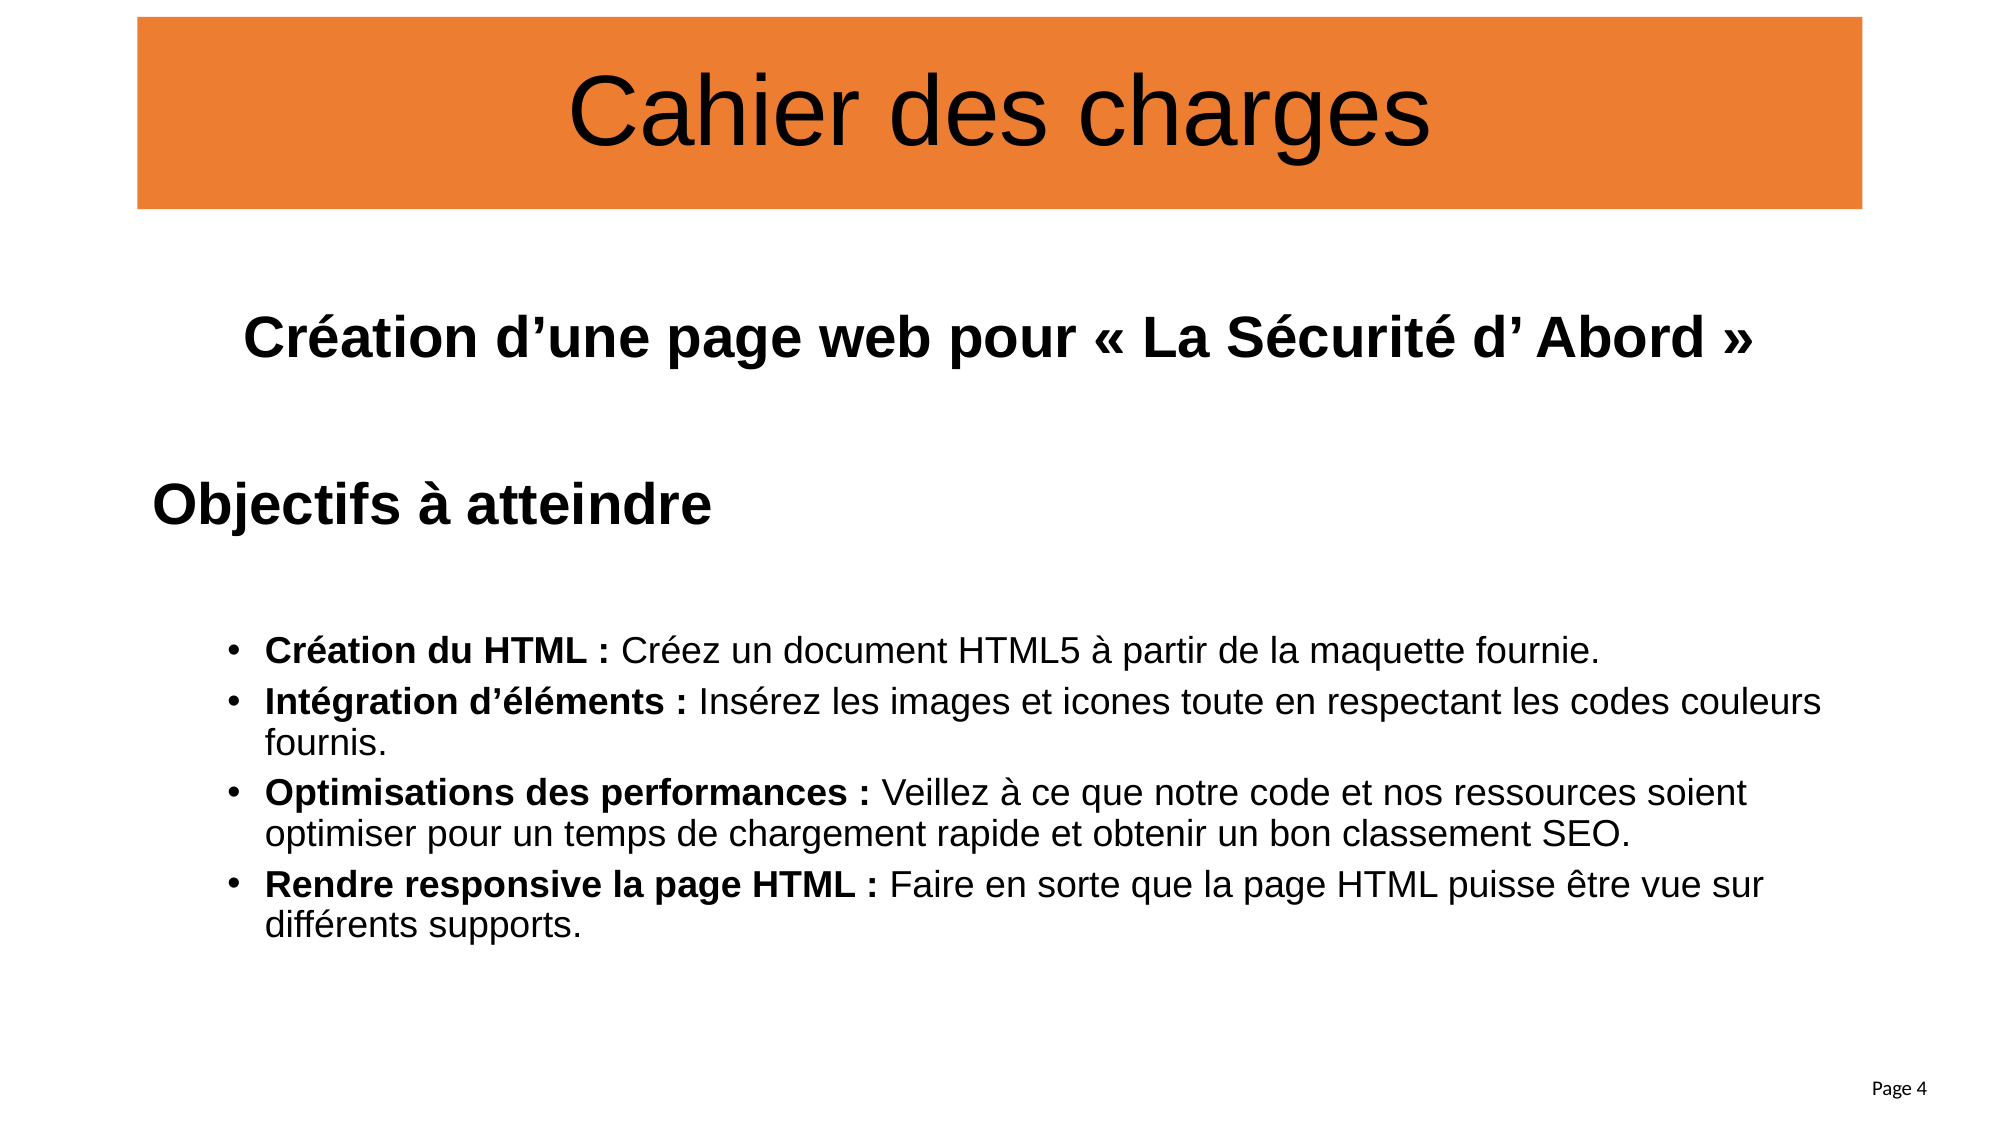

# Cahier des charges
Création d’une page web pour « La Sécurité d’ Abord »

Objectifs à atteindre

Création du HTML : Créez un document HTML5 à partir de la maquette fournie.
Intégration d’éléments : Insérez les images et icones toute en respectant les codes couleurs fournis.
Optimisations des performances : Veillez à ce que notre code et nos ressources soient optimiser pour un temps de chargement rapide et obtenir un bon classement SEO.
Rendre responsive la page HTML : Faire en sorte que la page HTML puisse être vue sur différents supports.

Page 4